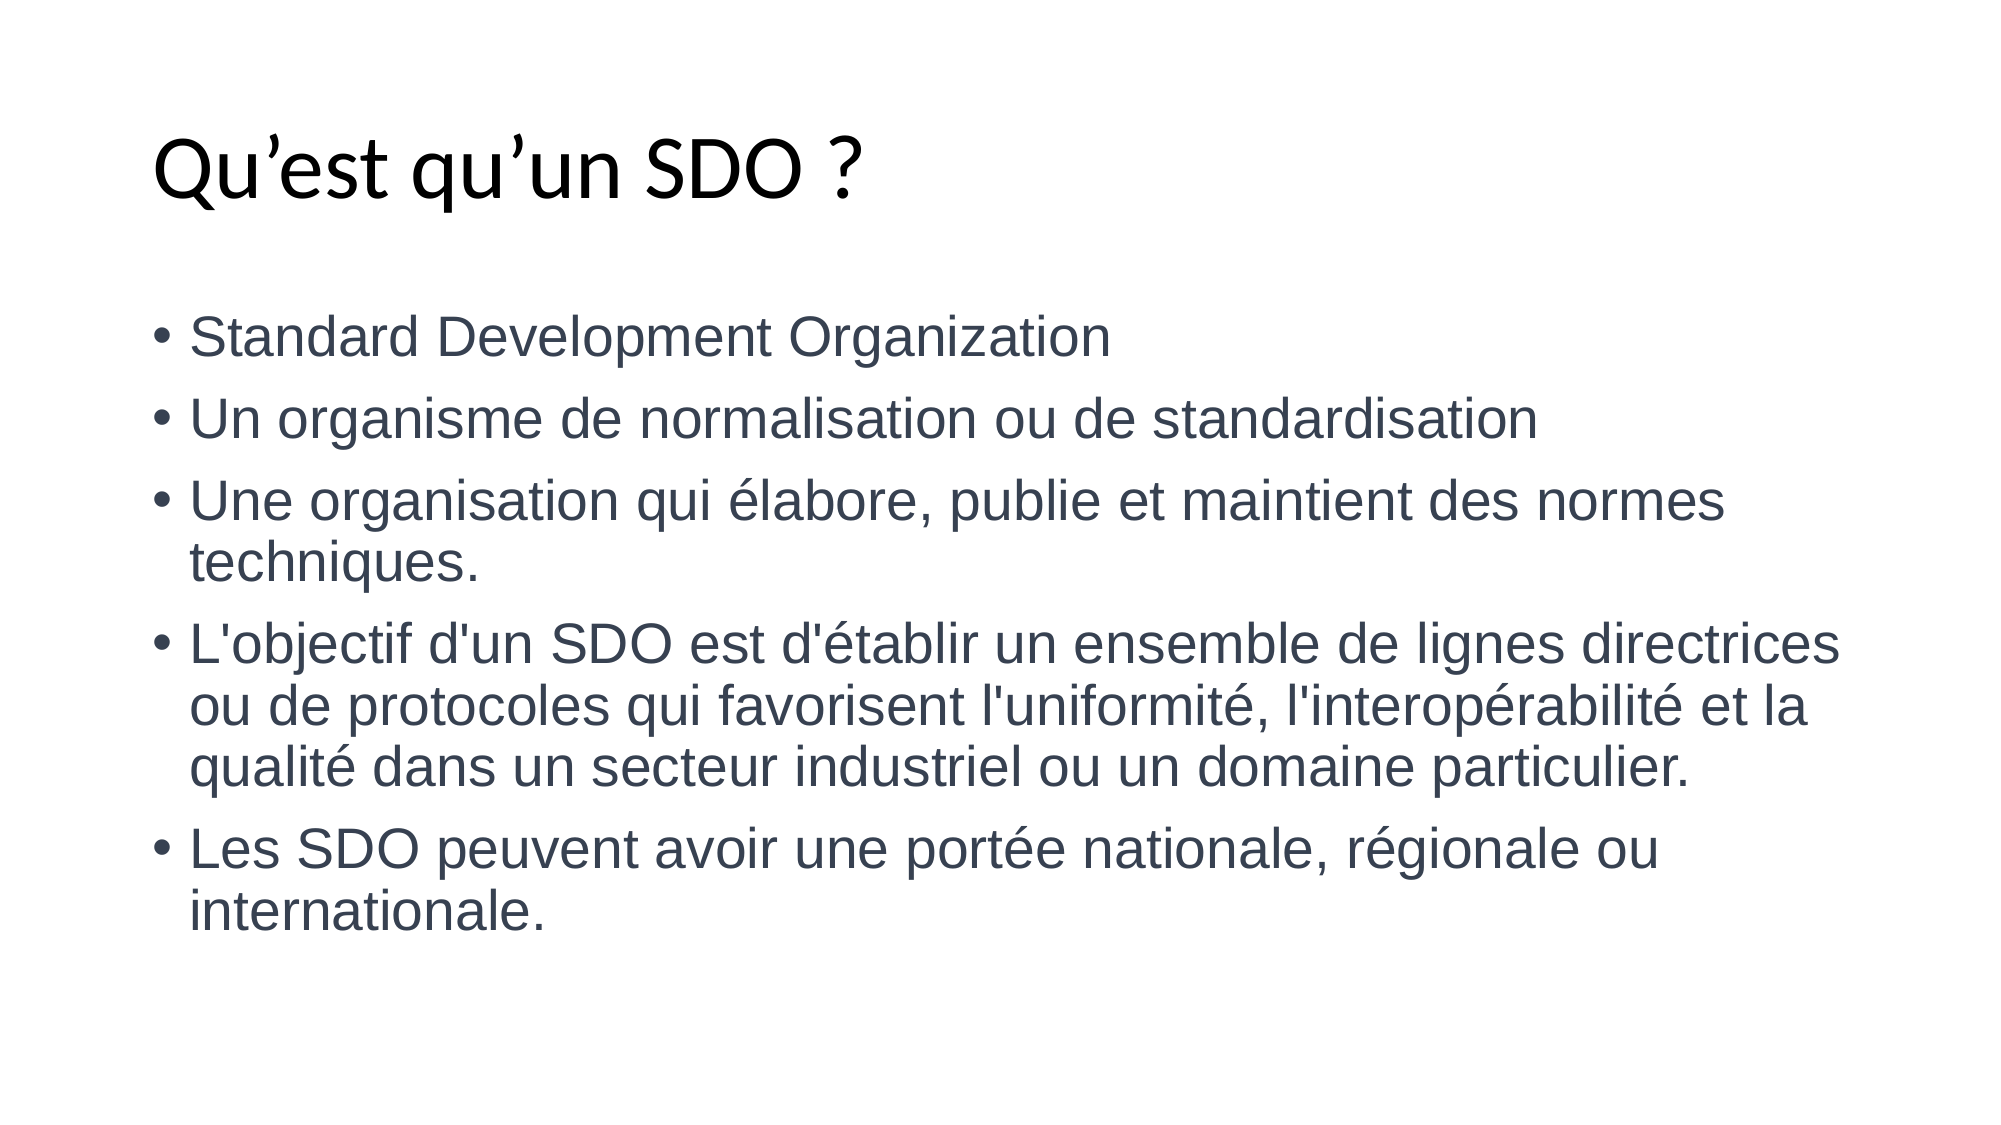

# Qu’est qu’un SDO ?
Standard Development Organization
Un organisme de normalisation ou de standardisation
Une organisation qui élabore, publie et maintient des normes techniques.
L'objectif d'un SDO est d'établir un ensemble de lignes directrices ou de protocoles qui favorisent l'uniformité, l'interopérabilité et la qualité dans un secteur industriel ou un domaine particulier.
Les SDO peuvent avoir une portée nationale, régionale ou internationale.